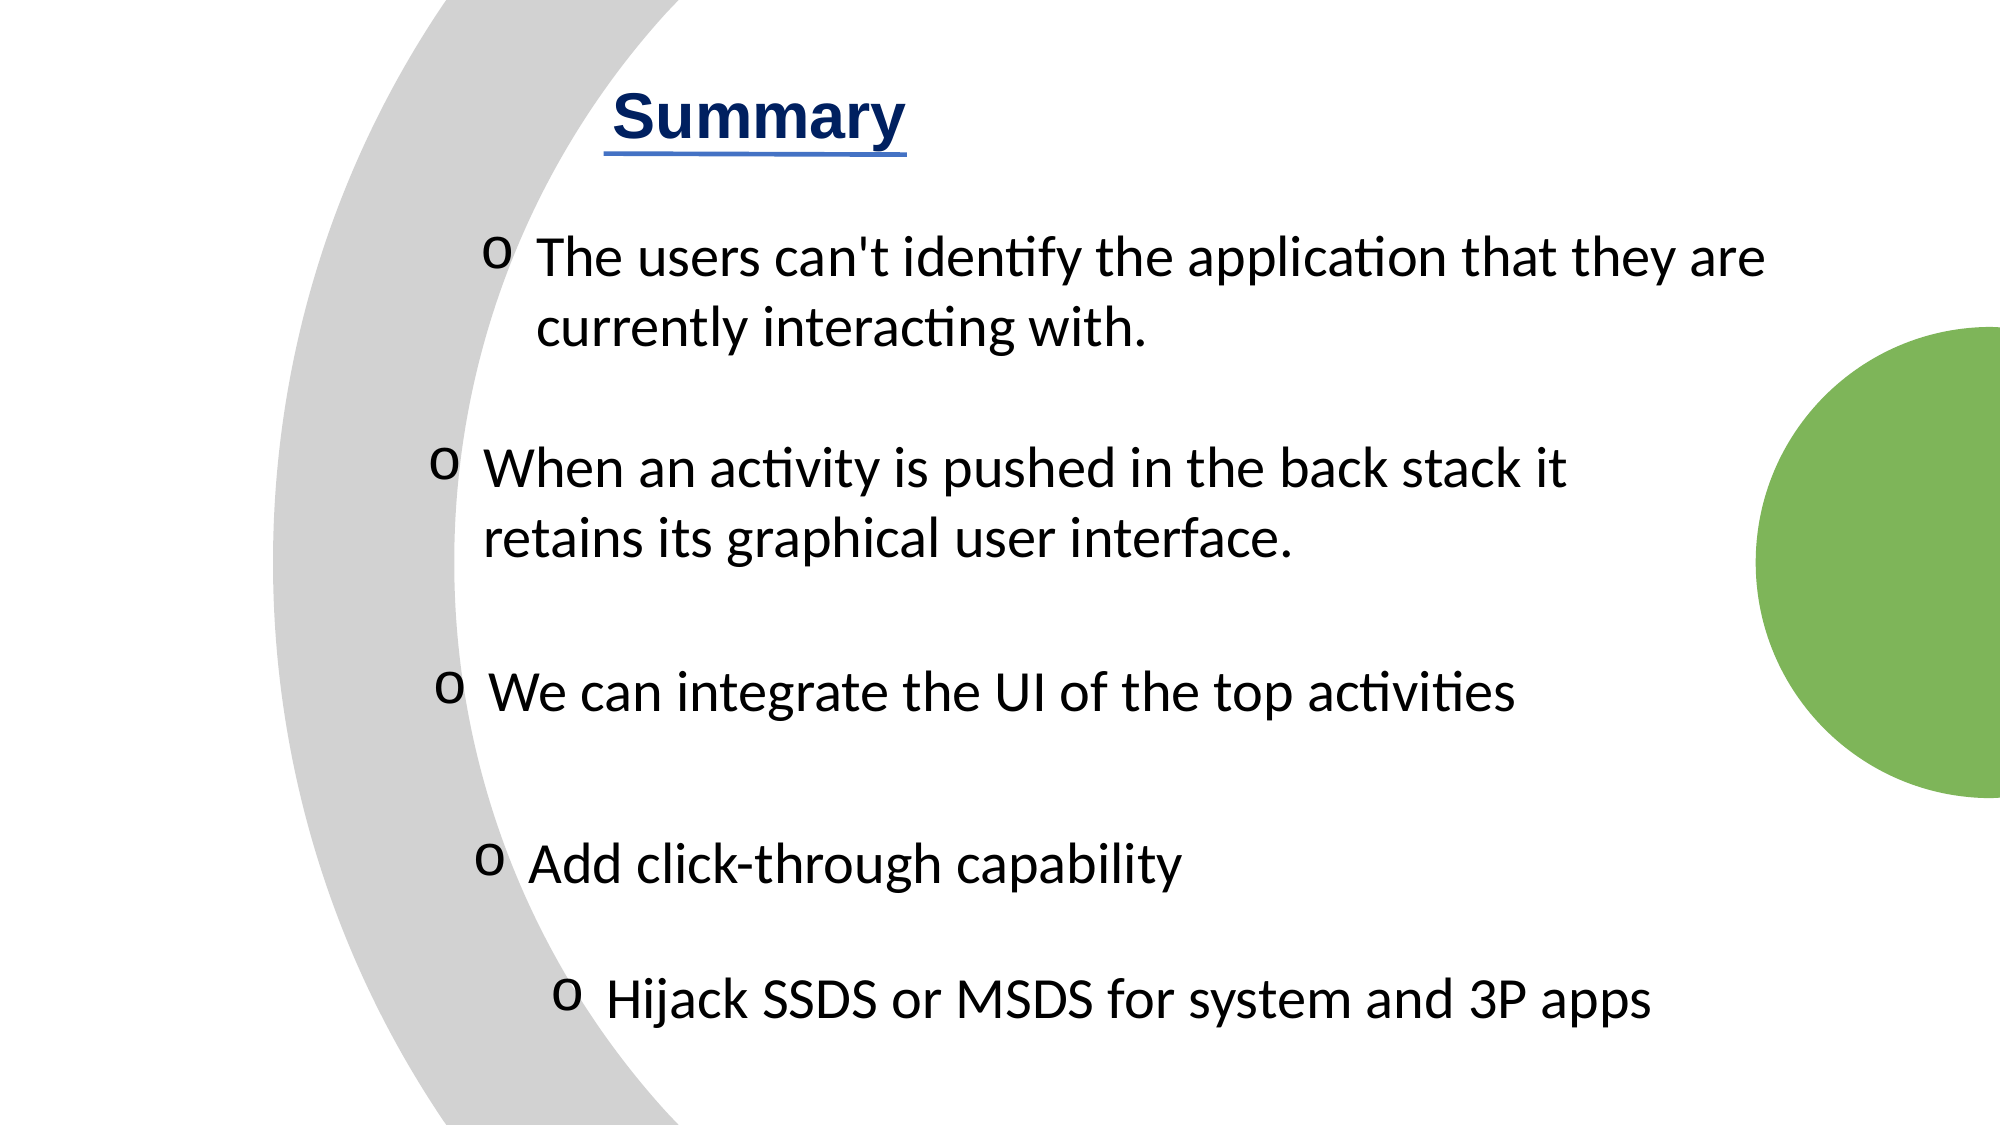

Summary
The users can't identify the application that they are currently interacting with.

When an activity is pushed in the back stack it retains its graphical user interface.
We can integrate the UI of the top activities
Add click-through capability
Hijack SSDS or MSDS for system and 3P apps